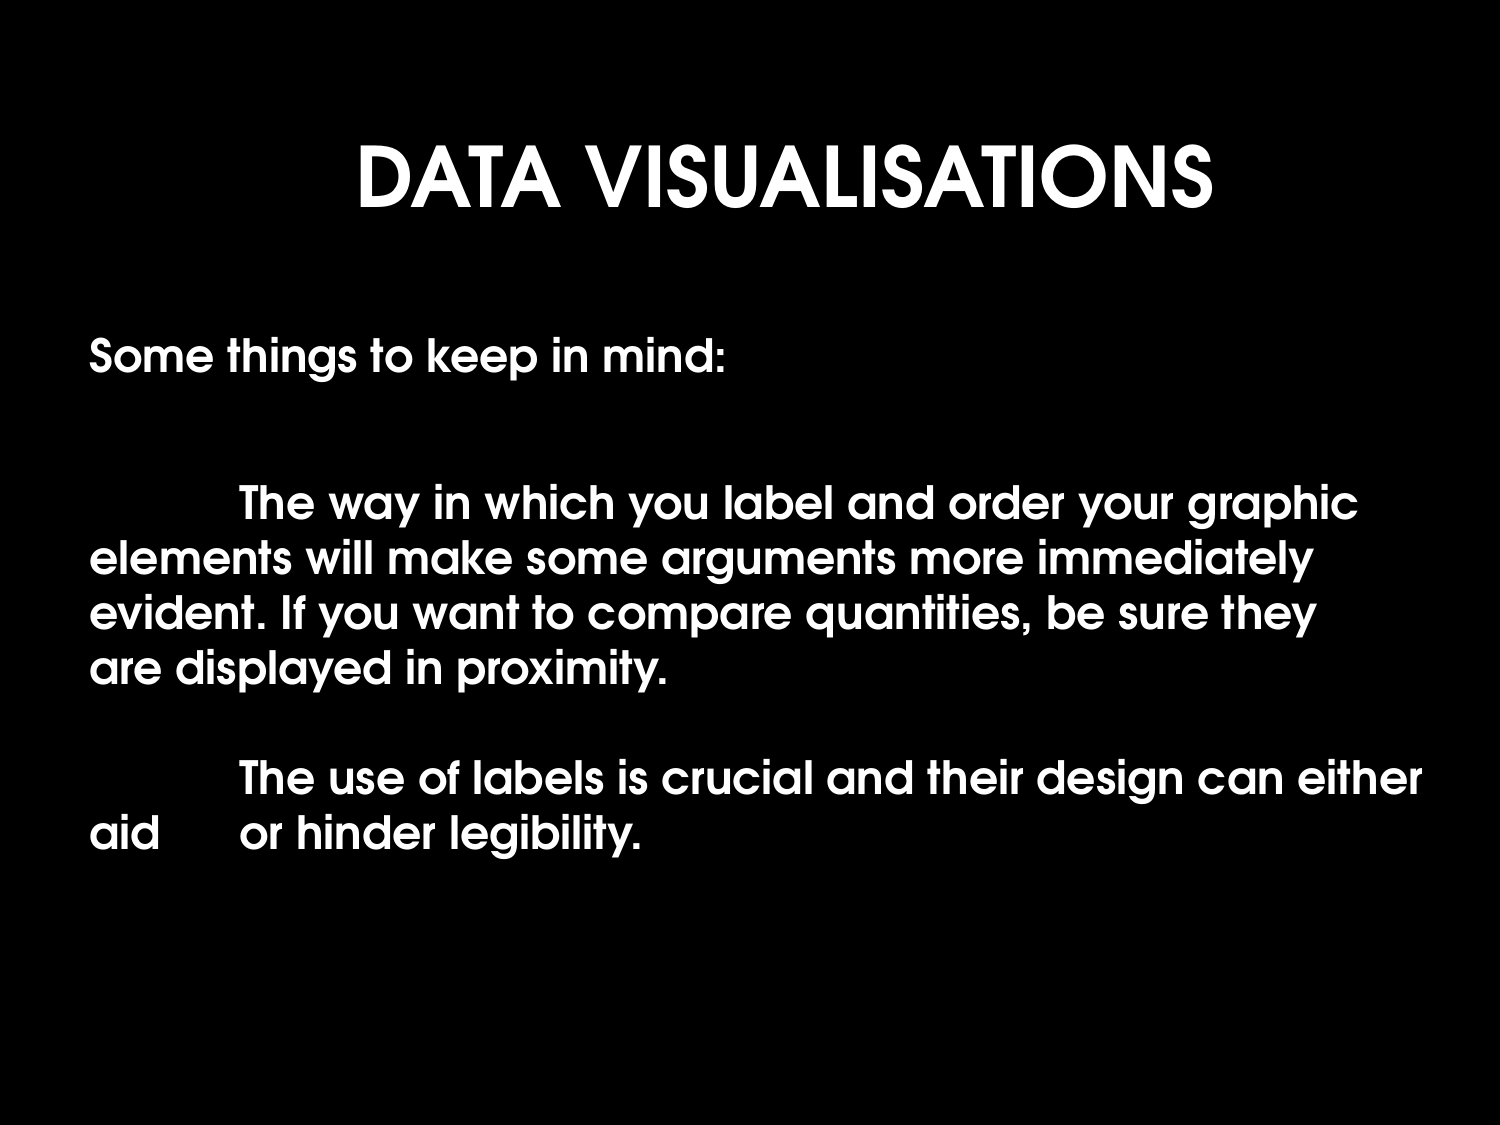

# Data visualisations

Some things to keep in mind:

	The way in which you label and order your graphic 	elements will make some arguments more immediately 	evident. If you want to compare quantities, be sure they 	are displayed in proximity.

	The use of labels is crucial and their design can either aid 	or hinder legibility.